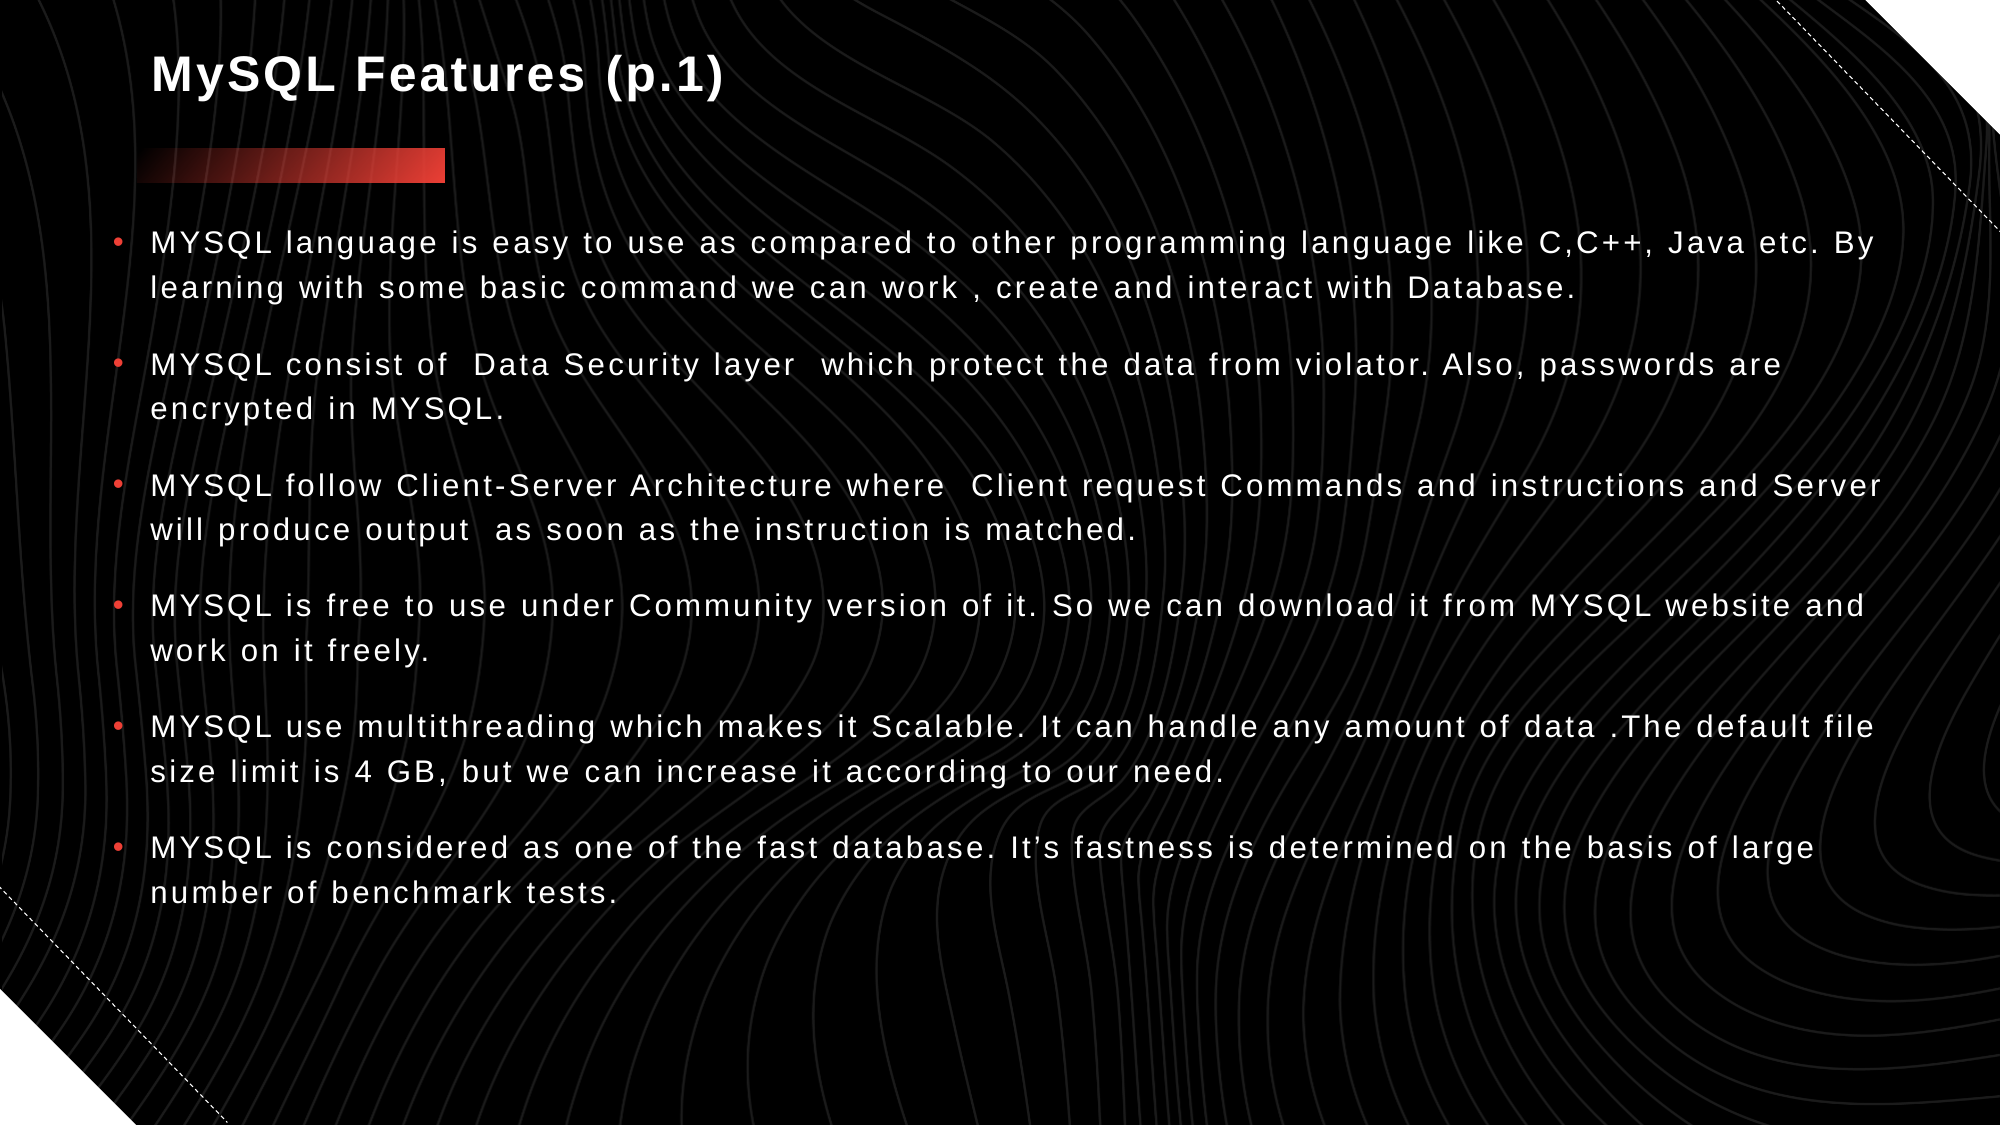

# MySQL Features (p.1)
MYSQL language is easy to use as compared to other programming language like C,C++, Java etc. By learning with some basic command we can work , create and interact with Database.
MYSQL consist of  Data Security layer  which protect the data from violator. Also, passwords are encrypted in MYSQL.
MYSQL follow Client-Server Architecture where  Client request Commands and instructions and Server will produce output  as soon as the instruction is matched.
MYSQL is free to use under Community version of it. So we can download it from MYSQL website and work on it freely.
MYSQL use multithreading which makes it Scalable. It can handle any amount of data .The default file size limit is 4 GB, but we can increase it according to our need.
MYSQL is considered as one of the fast database. It’s fastness is determined on the basis of large number of benchmark tests.